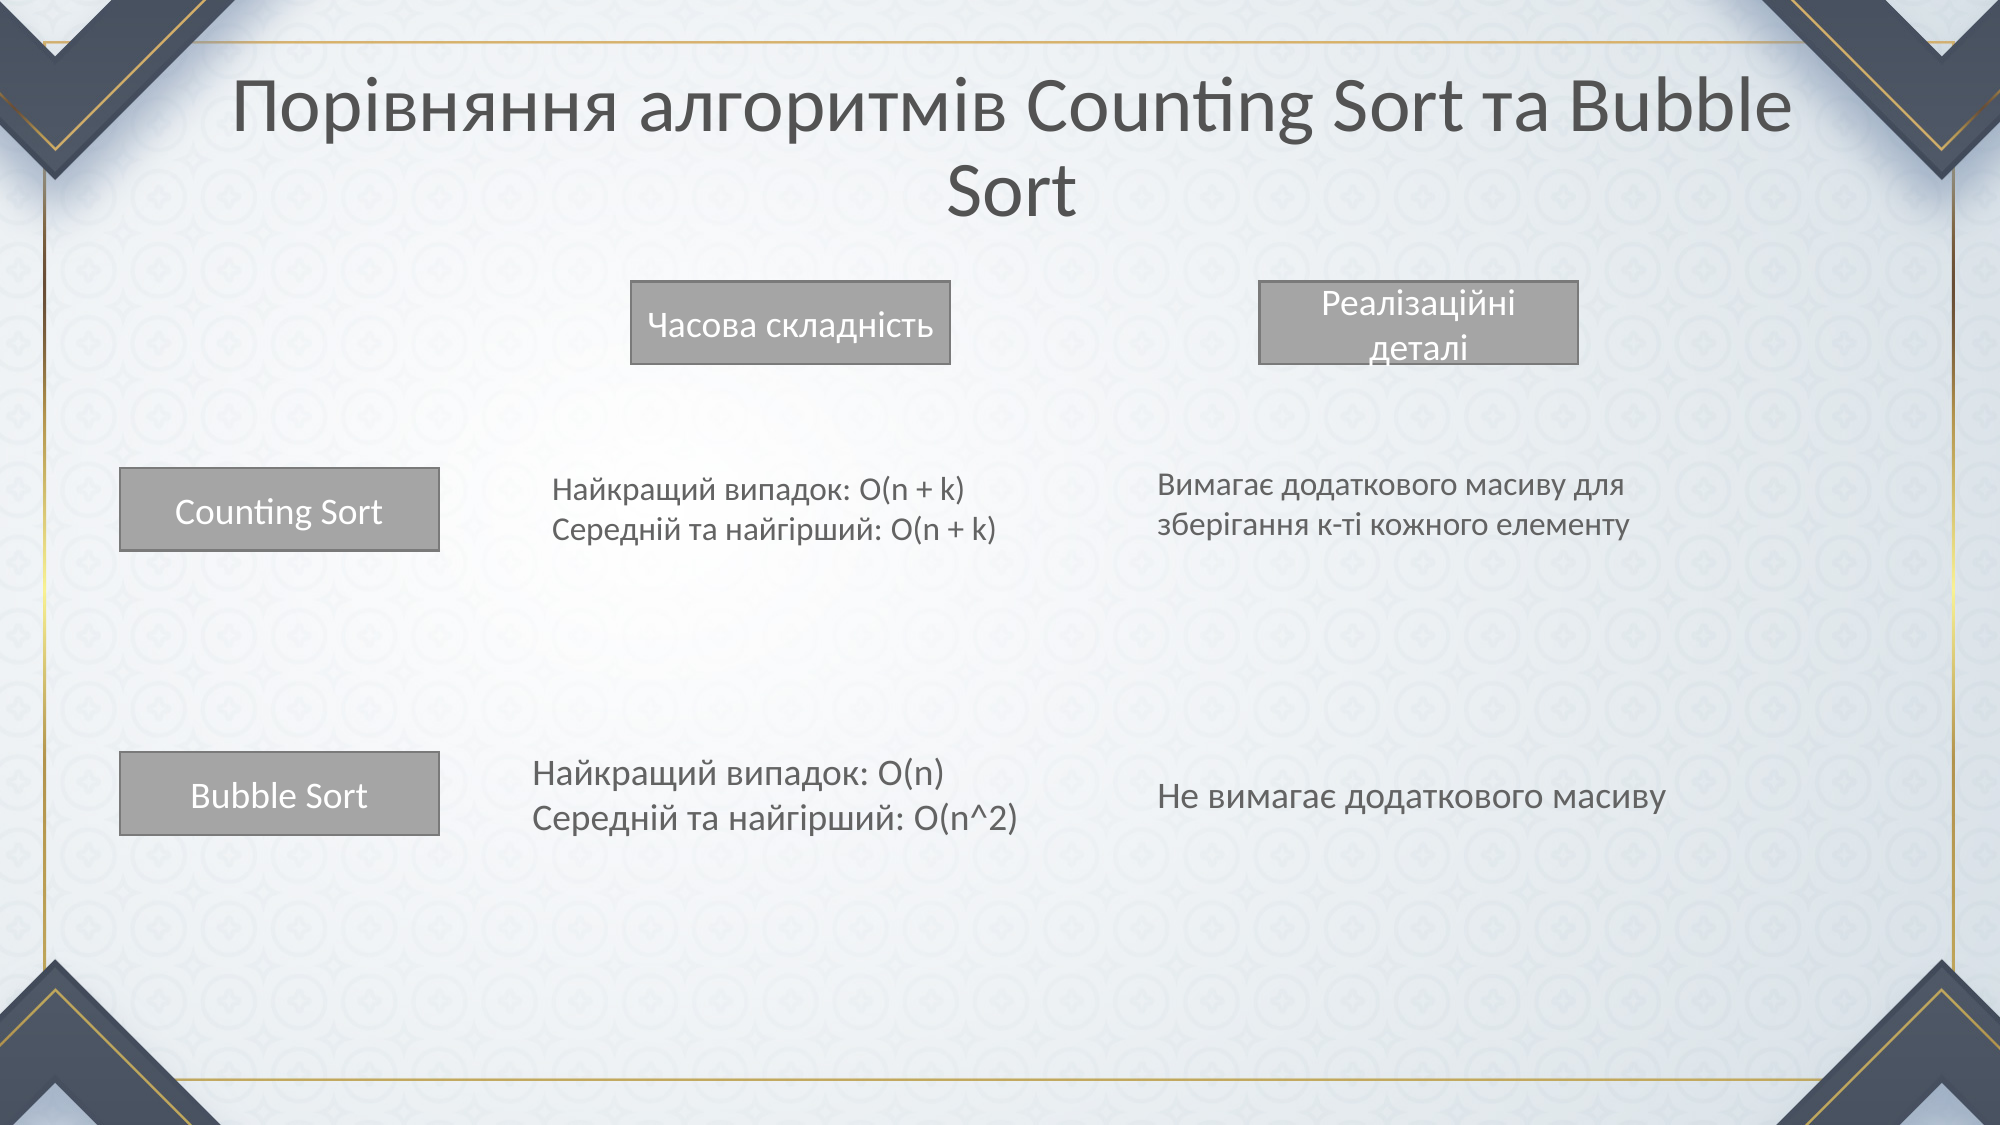

# Порівняння алгоритмів Counting Sort та Bubble Sort
Часова складність
Реалізаційні деталі
Вимагає додаткового масиву для зберігання к-ті кожного елементу
Найкращий випадок: O(n + k)
Середній та найгірший: O(n + k)
Counting Sort
Найкращий випадок: O(n)
Середній та найгірший: O(n^2)
Bubble Sort
Не вимагає додаткового масиву